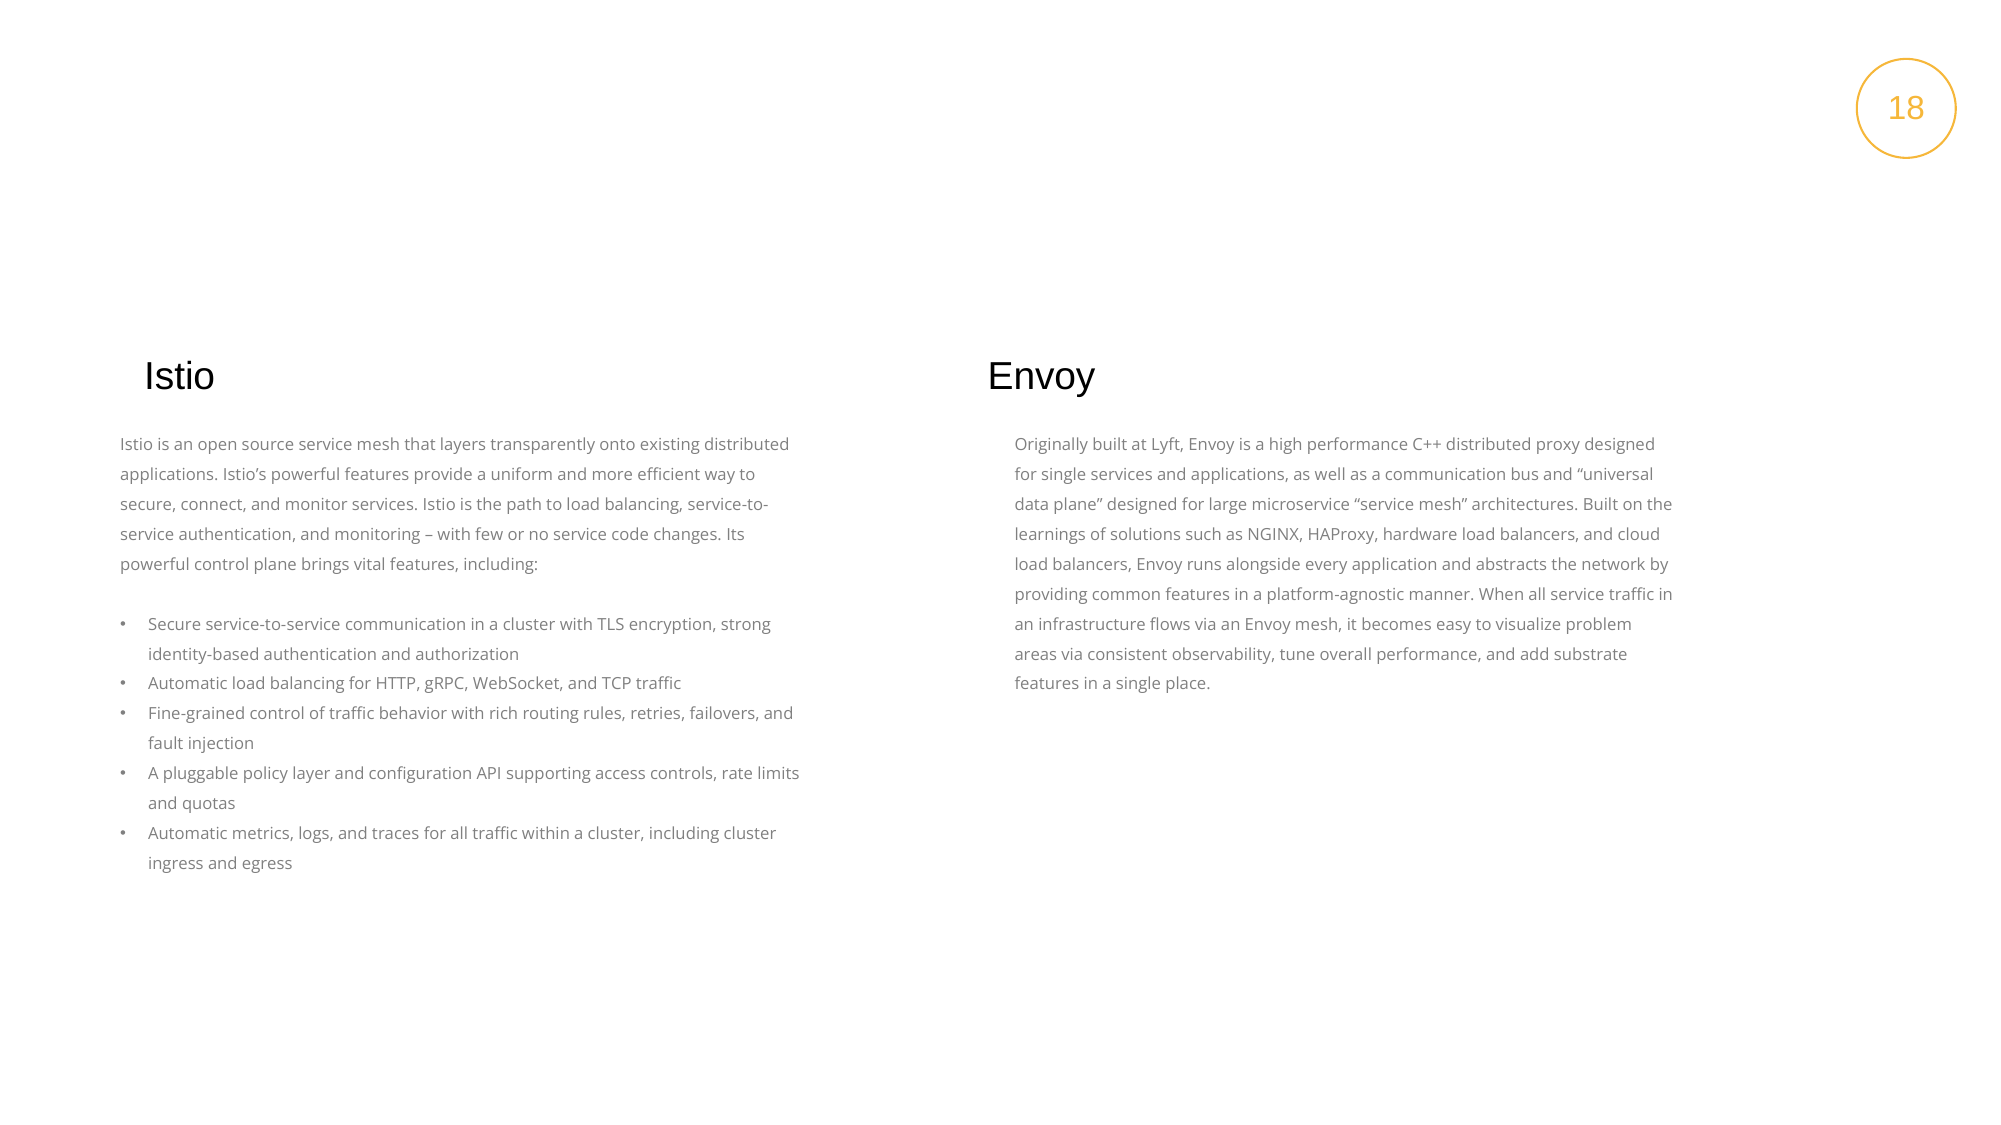

18
Envoy
Originally built at Lyft, Envoy is a high performance C++ distributed proxy designed for single services and applications, as well as a communication bus and “universal data plane” designed for large microservice “service mesh” architectures. Built on the learnings of solutions such as NGINX, HAProxy, hardware load balancers, and cloud load balancers, Envoy runs alongside every application and abstracts the network by providing common features in a platform-agnostic manner. When all service traffic in an infrastructure flows via an Envoy mesh, it becomes easy to visualize problem areas via consistent observability, tune overall performance, and add substrate features in a single place.
Istio
Istio is an open source service mesh that layers transparently onto existing distributed applications. Istio’s powerful features provide a uniform and more efficient way to secure, connect, and monitor services. Istio is the path to load balancing, service-to-service authentication, and monitoring – with few or no service code changes. Its powerful control plane brings vital features, including:

Secure service-to-service communication in a cluster with TLS encryption, strong identity-based authentication and authorization
Automatic load balancing for HTTP, gRPC, WebSocket, and TCP traffic
Fine-grained control of traffic behavior with rich routing rules, retries, failovers, and fault injection
A pluggable policy layer and configuration API supporting access controls, rate limits and quotas
Automatic metrics, logs, and traces for all traffic within a cluster, including cluster ingress and egress